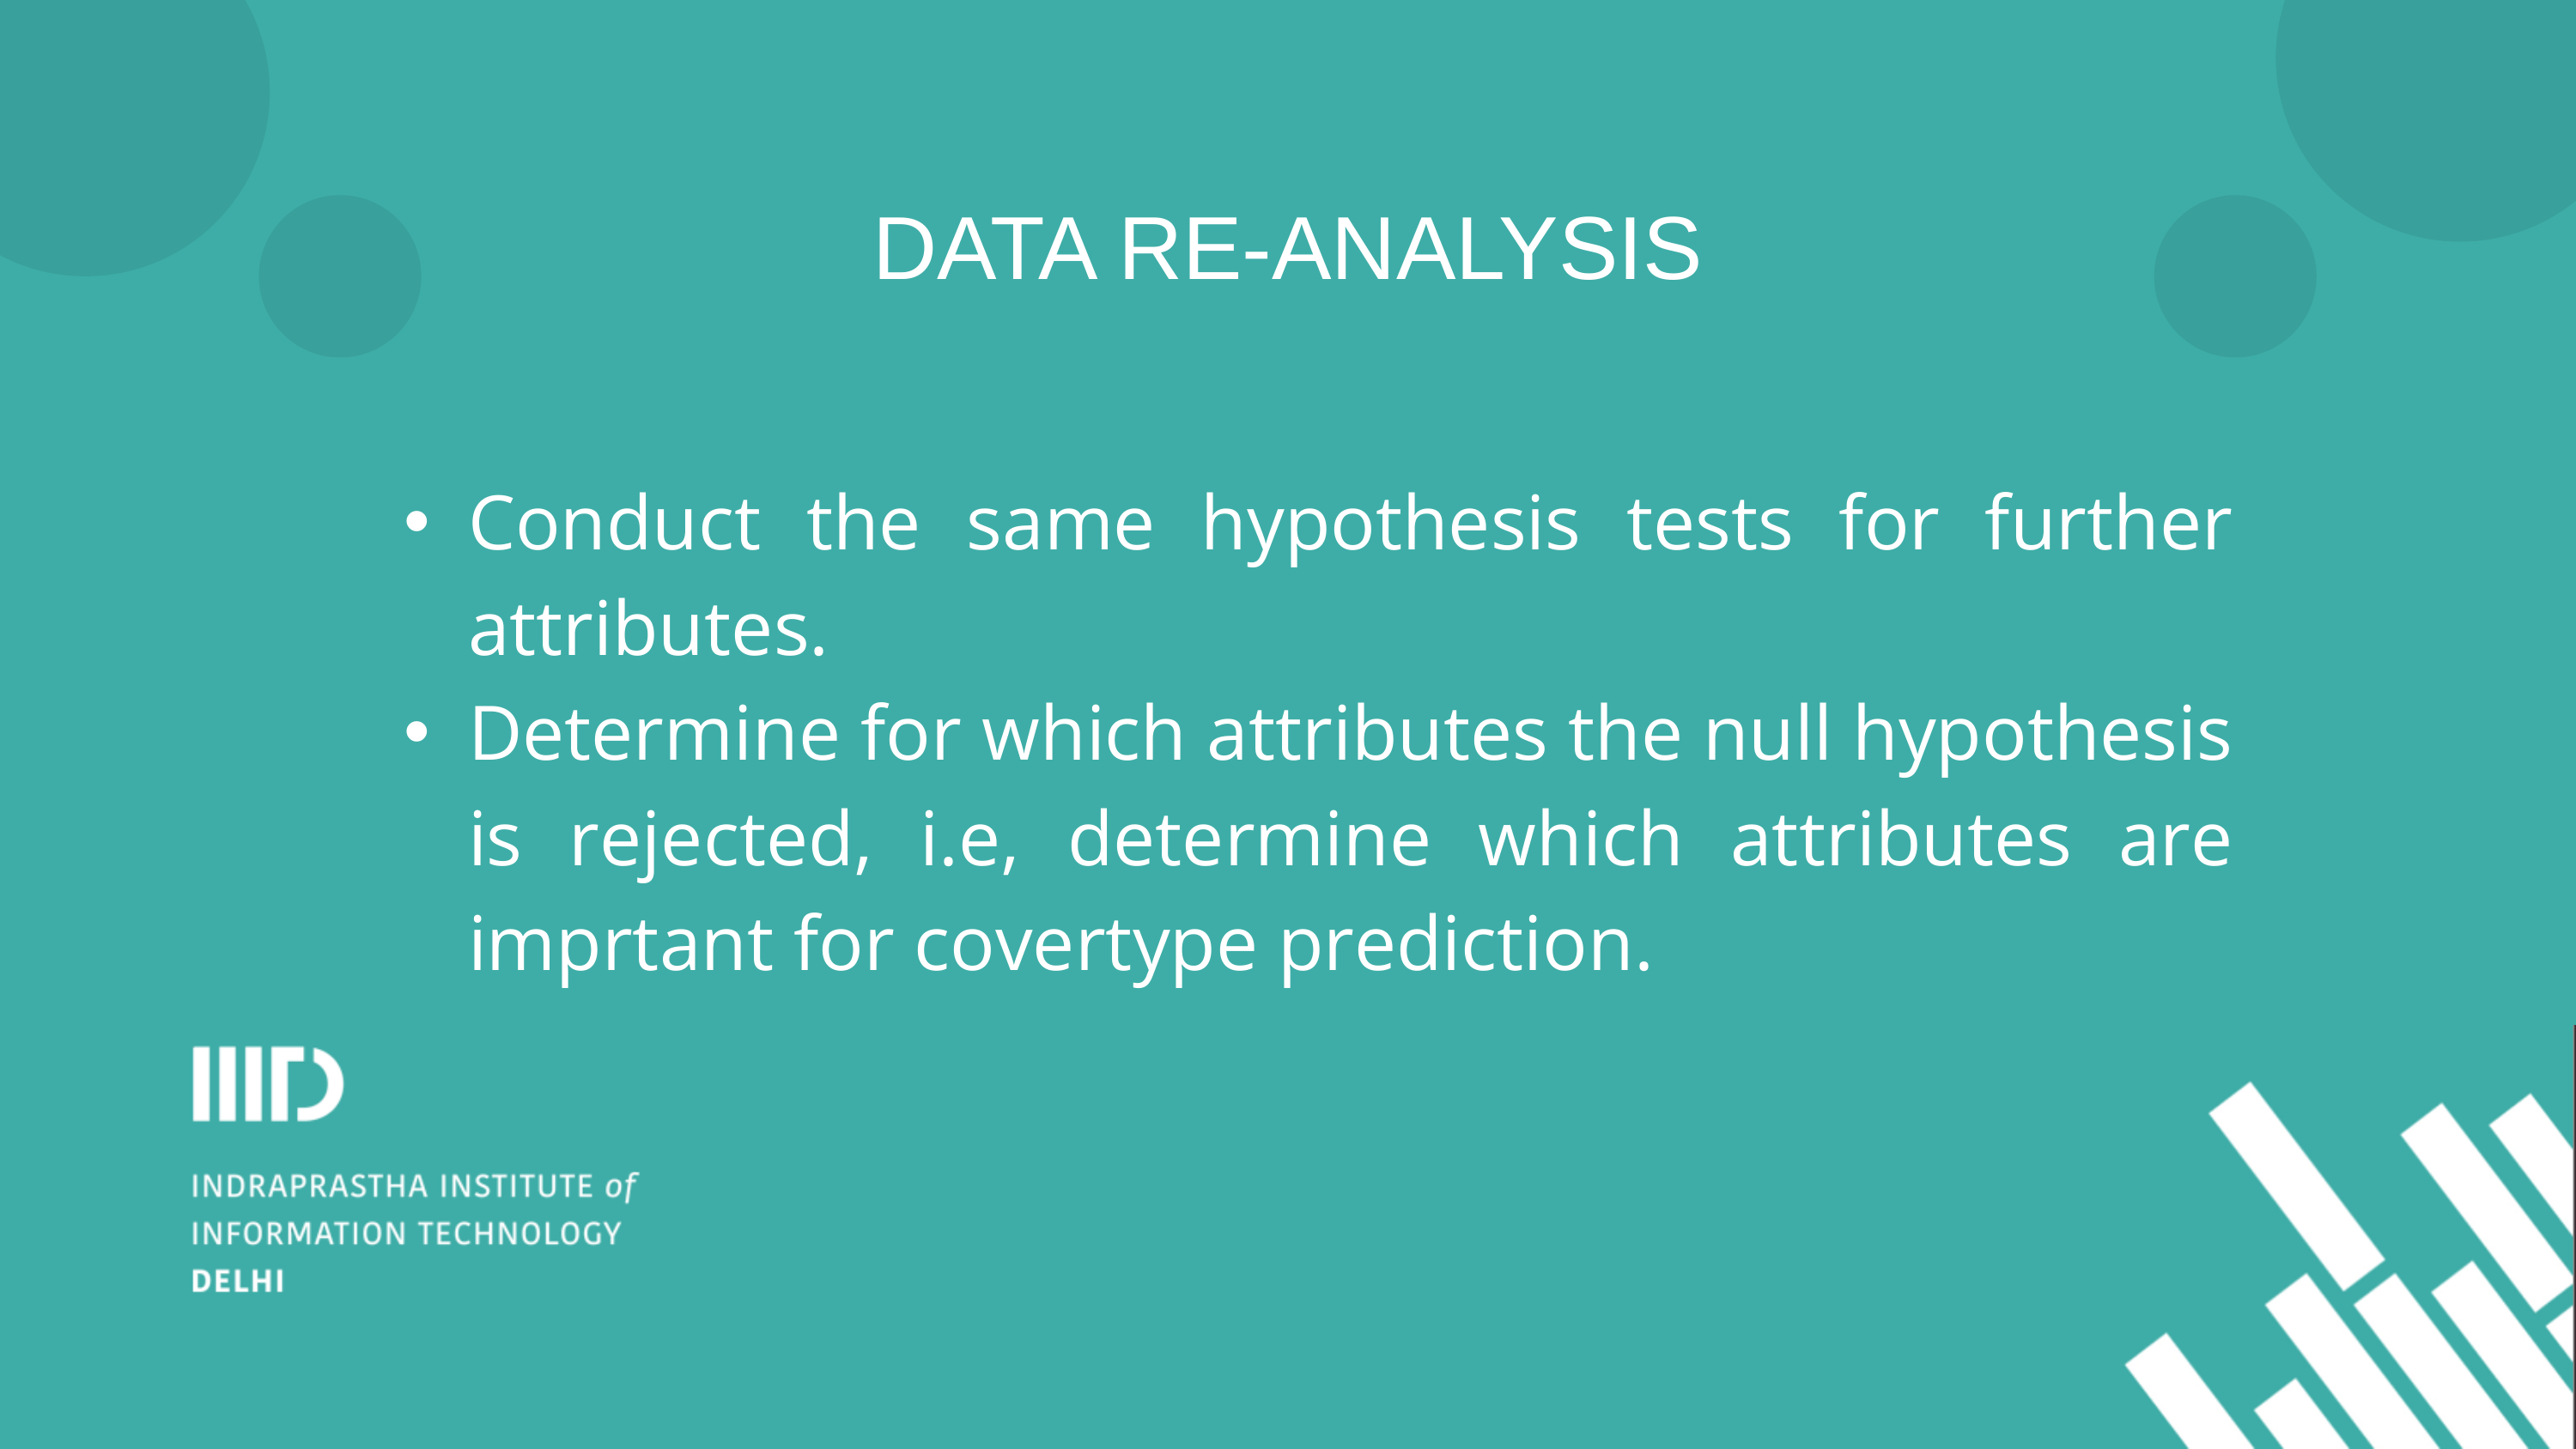

DATA RE-ANALYSIS

Conduct the same hypothesis tests for further attributes.
Determine for which attributes the null hypothesis is rejected, i.e, determine which attributes are imprtant for covertype prediction.